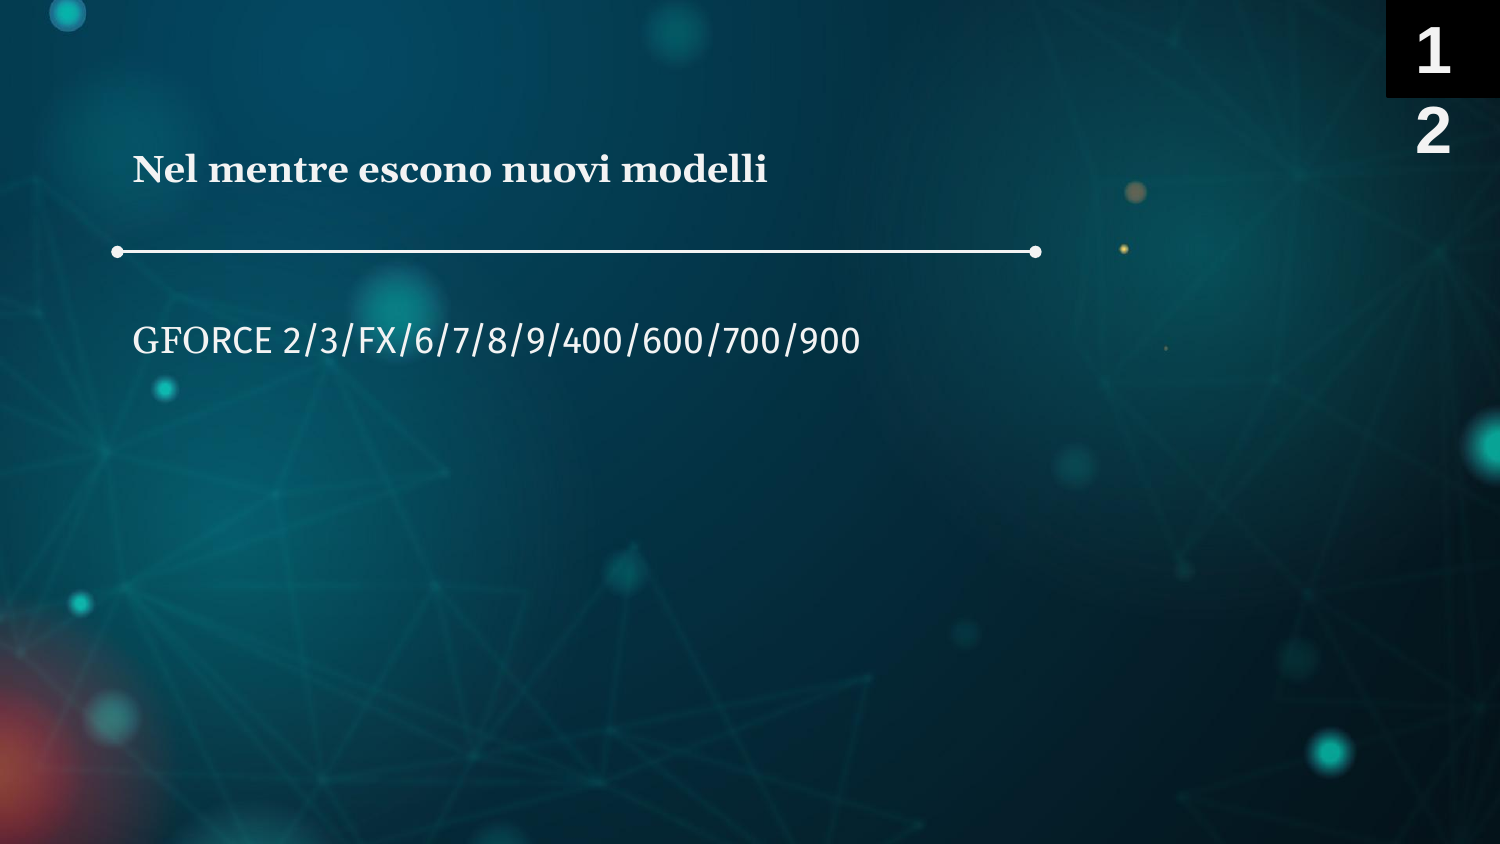

12
# Nel mentre escono nuovi modelli
GFORCE 2/3/FX/6/7/8/9/400/600/700/900